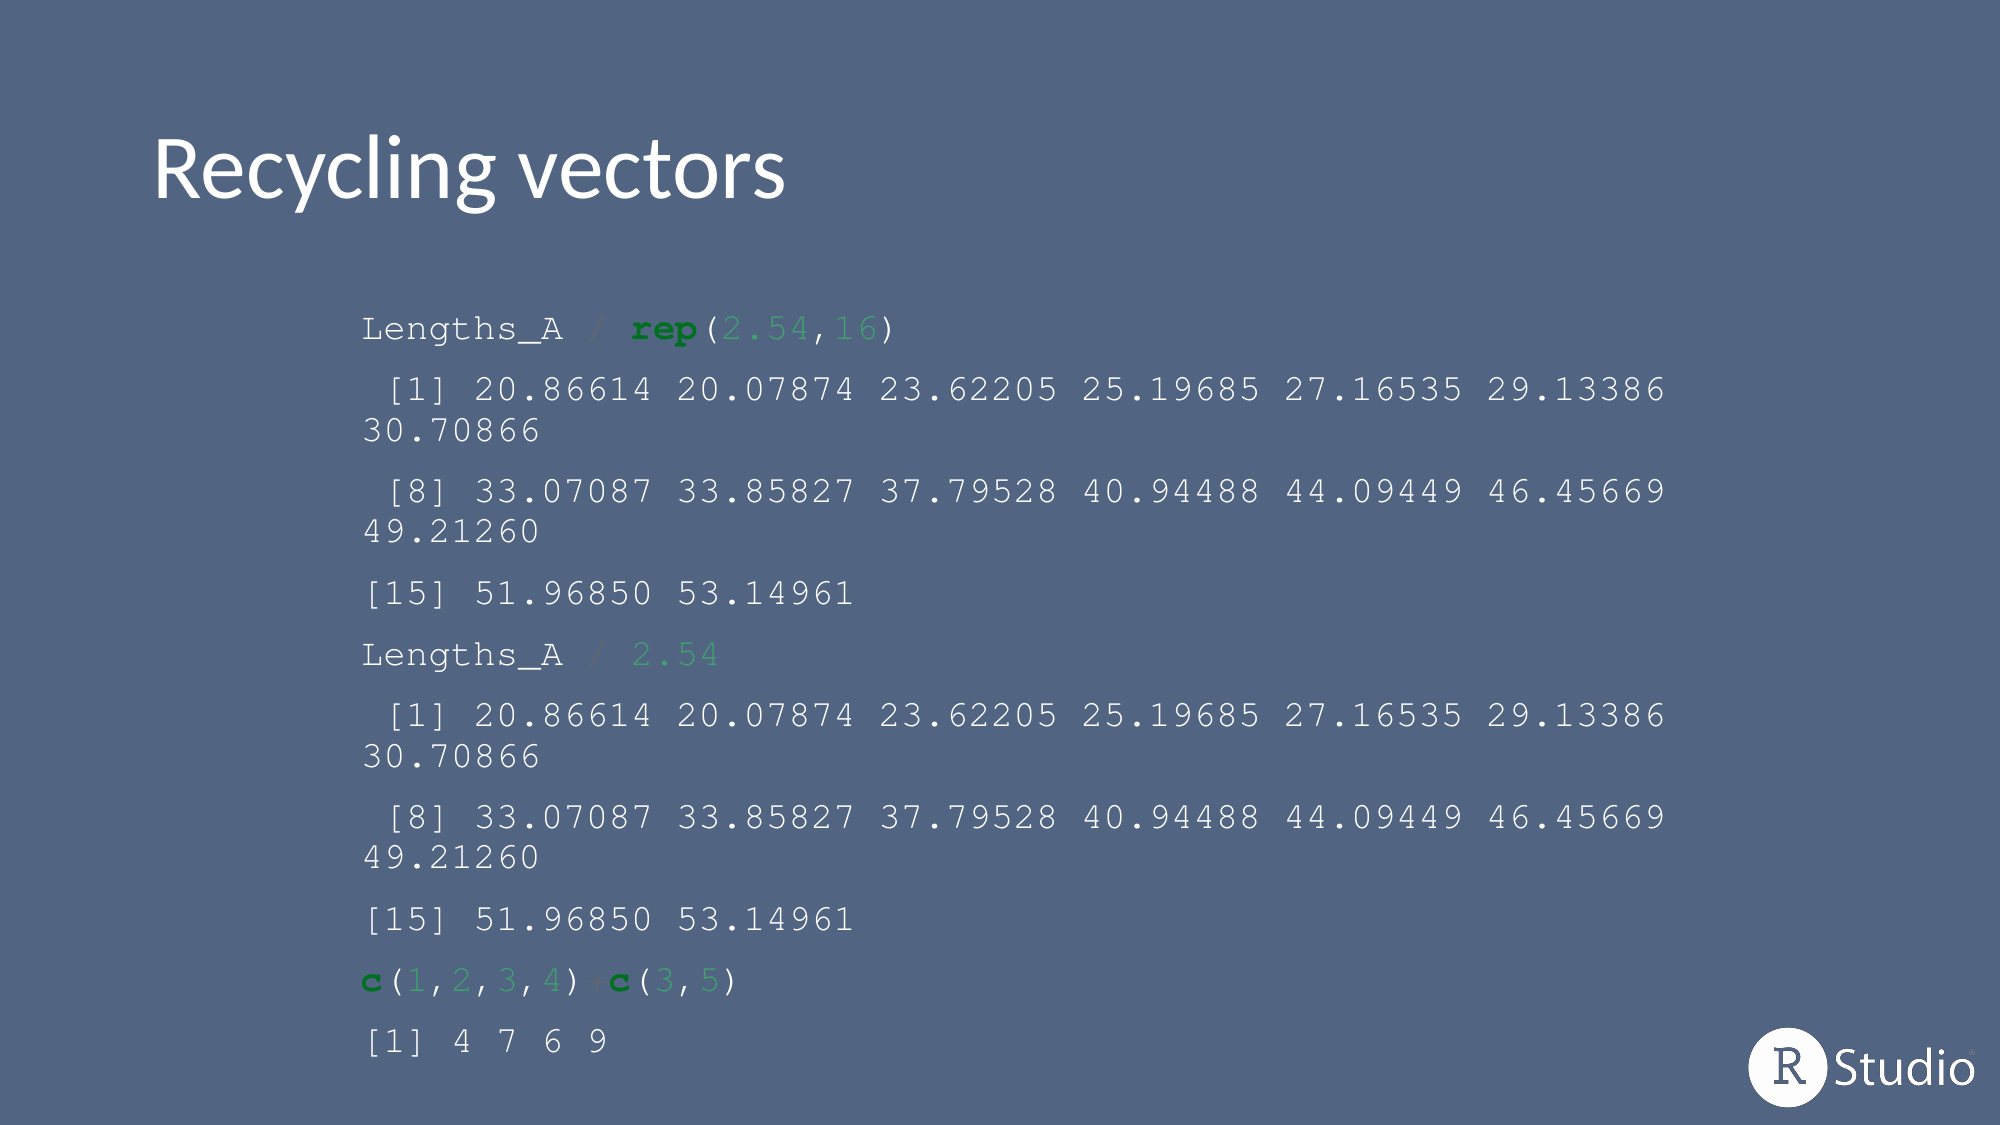

# Recycling vectors
Lengths_A / rep(2.54,16)
 [1] 20.86614 20.07874 23.62205 25.19685 27.16535 29.13386 30.70866
 [8] 33.07087 33.85827 37.79528 40.94488 44.09449 46.45669 49.21260
[15] 51.96850 53.14961
Lengths_A / 2.54
 [1] 20.86614 20.07874 23.62205 25.19685 27.16535 29.13386 30.70866
 [8] 33.07087 33.85827 37.79528 40.94488 44.09449 46.45669 49.21260
[15] 51.96850 53.14961
c(1,2,3,4)+c(3,5)
[1] 4 7 6 9